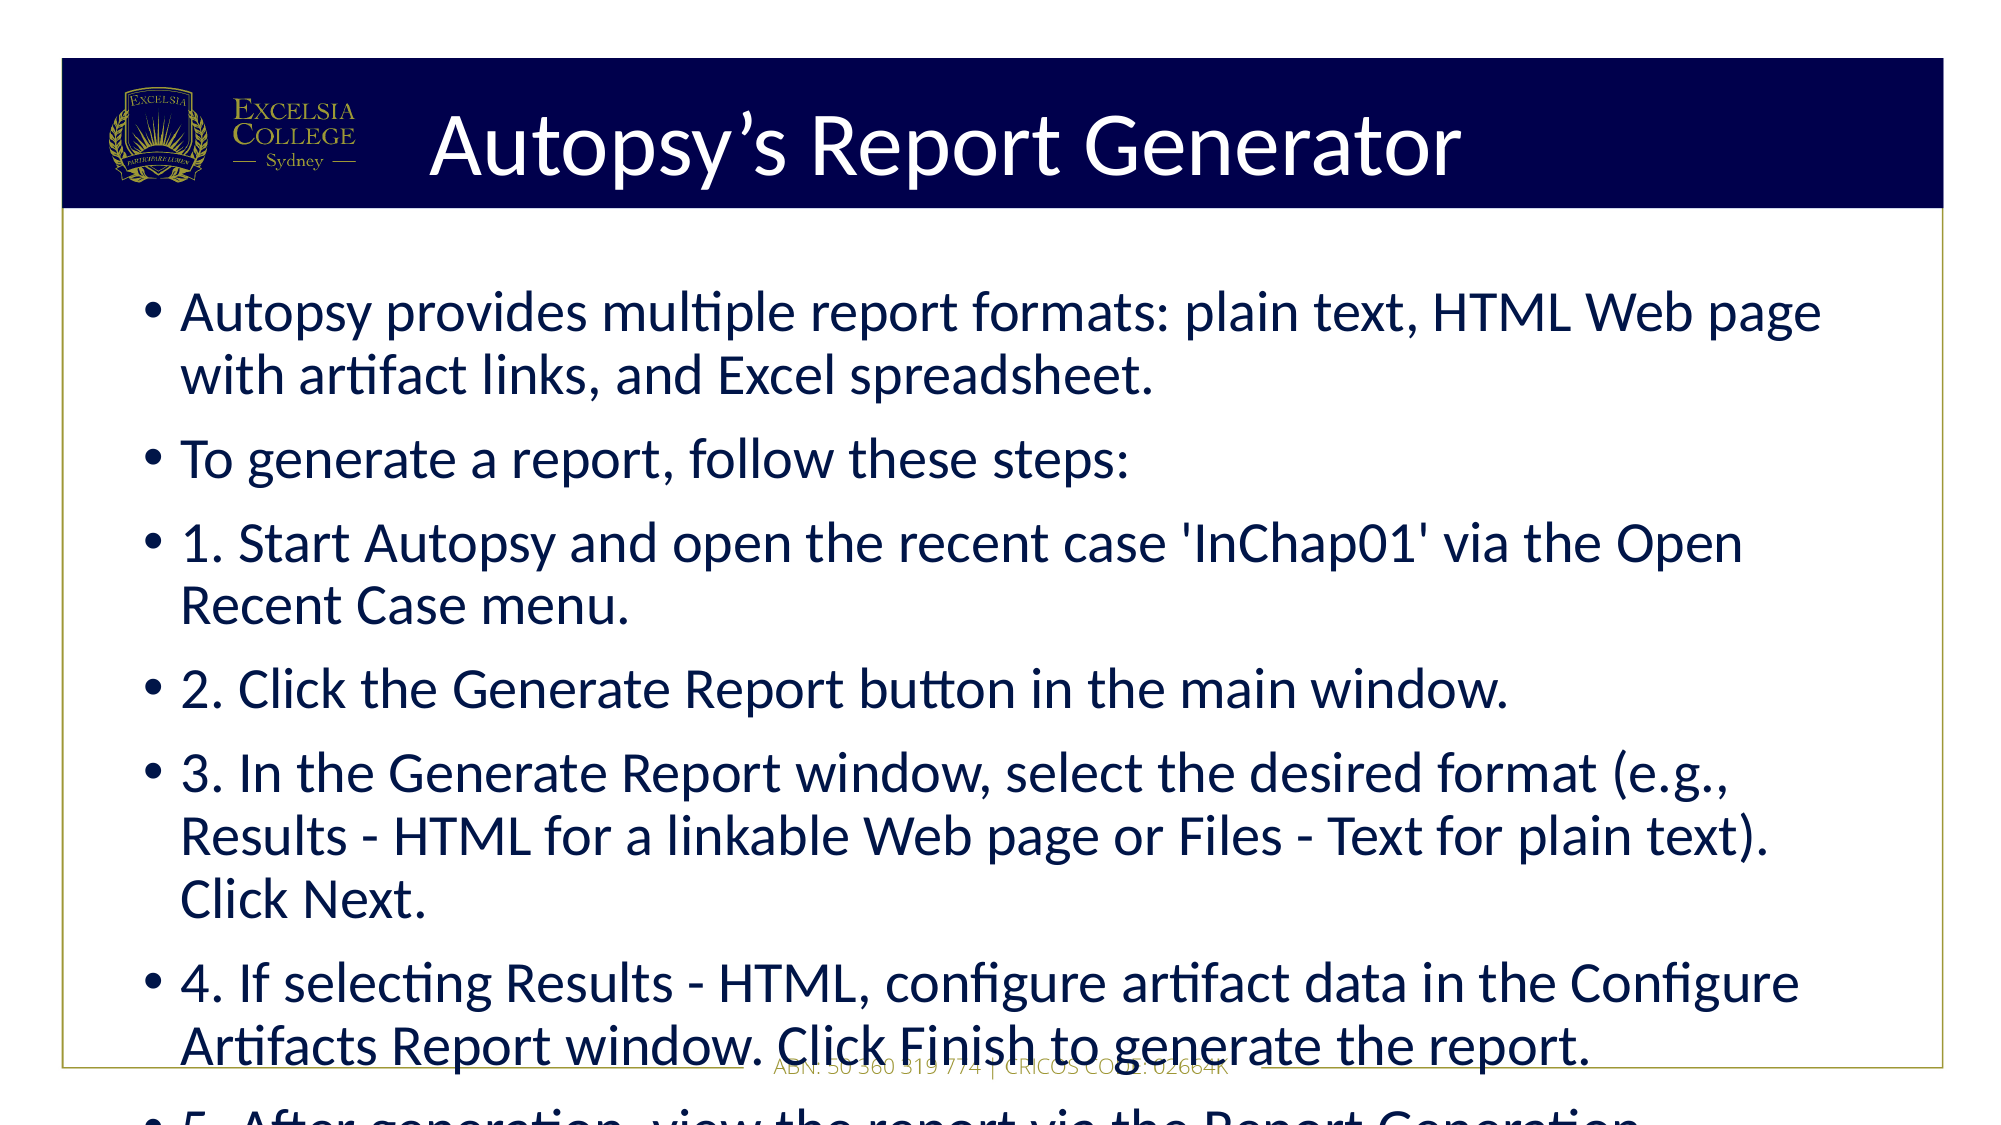

# Autopsy’s Report Generator
Autopsy provides multiple report formats: plain text, HTML Web page with artifact links, and Excel spreadsheet.
To generate a report, follow these steps:
1. Start Autopsy and open the recent case 'InChap01' via the Open Recent Case menu.
2. Click the Generate Report button in the main window.
3. In the Generate Report window, select the desired format (e.g., Results - HTML for a linkable Web page or Files - Text for plain text). Click Next.
4. If selecting Results - HTML, configure artifact data in the Configure Artifacts Report window. Click Finish to generate the report.
5. After generation, view the report via the Report Generation Progress window by clicking the link. Close once reviewed.